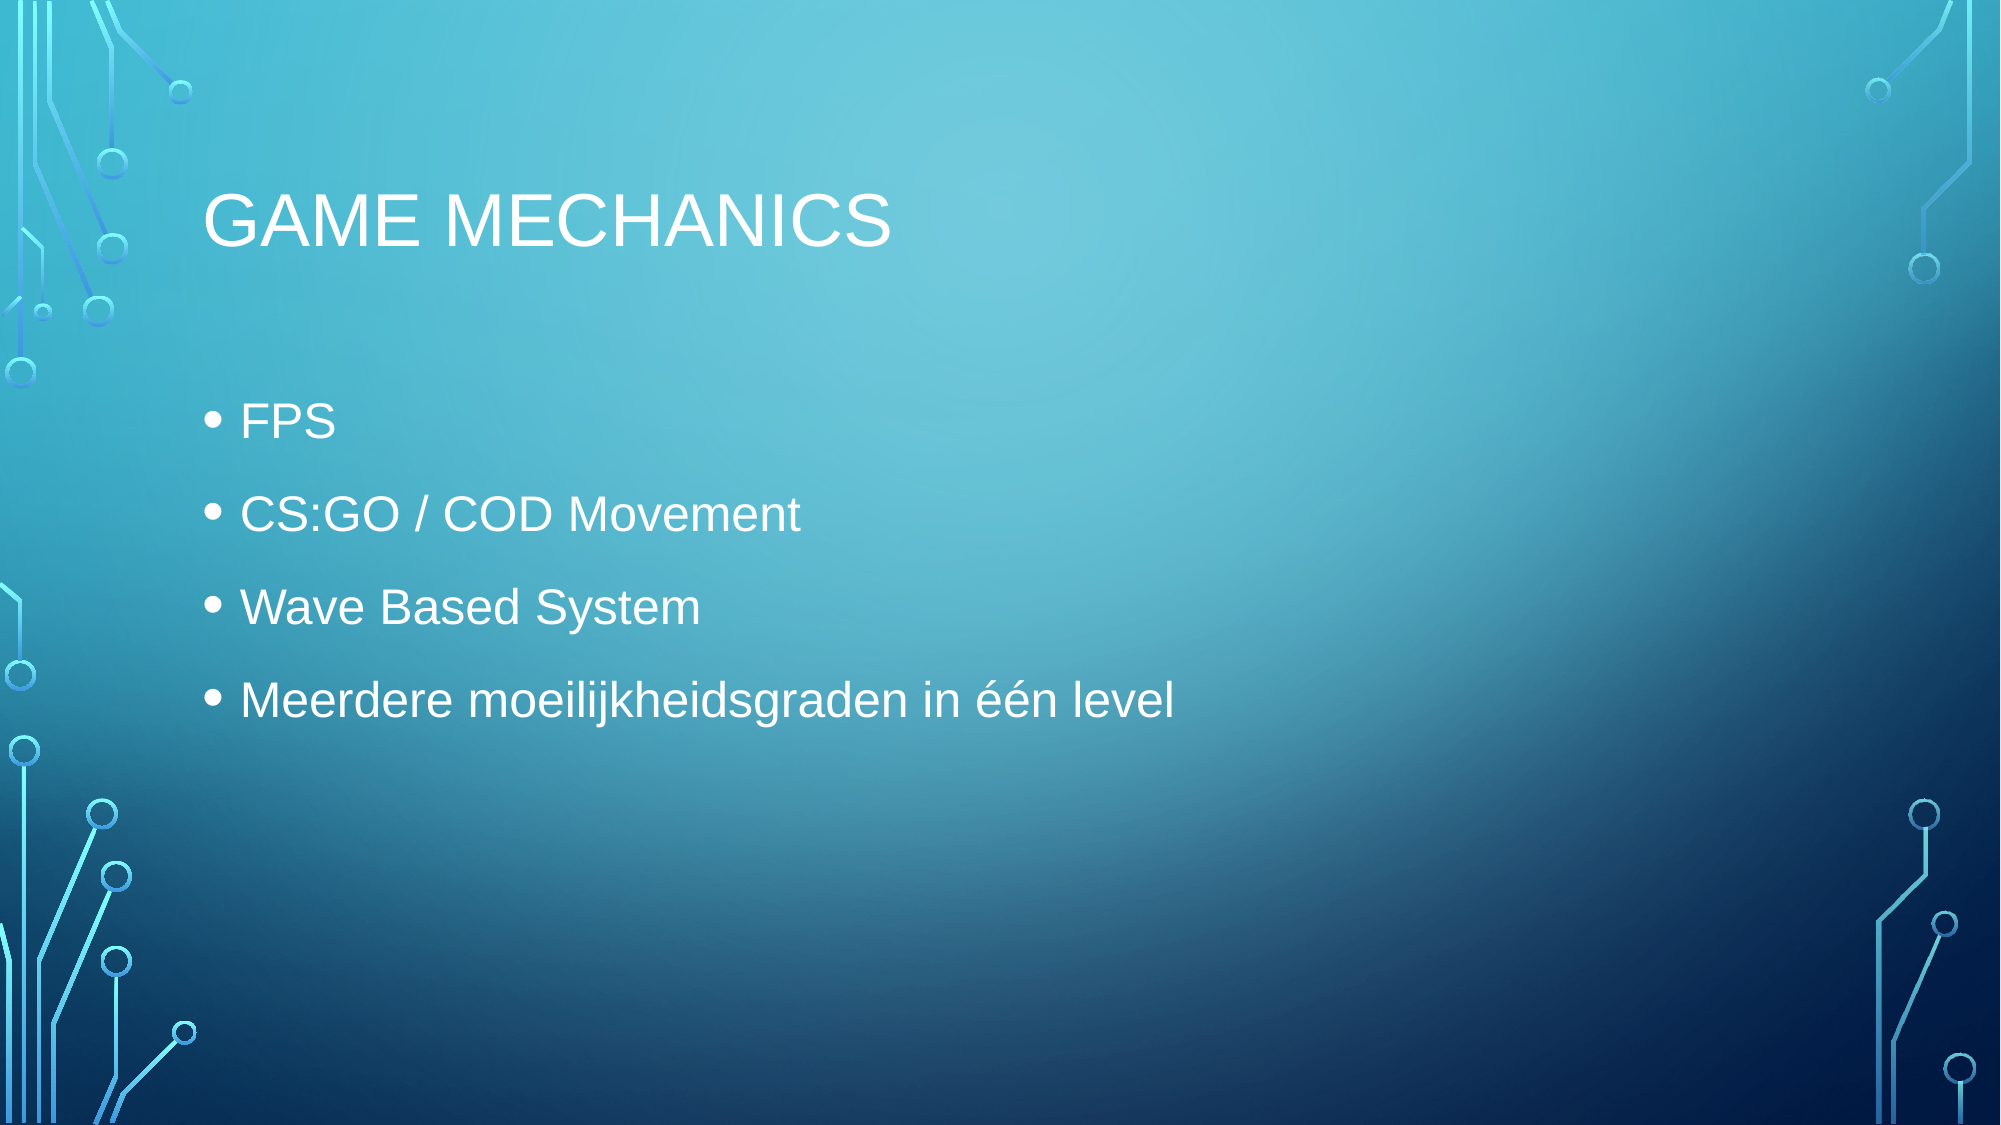

# Game Mechanics
FPS
CS:GO / COD Movement
Wave Based System
Meerdere moeilijkheidsgraden in één level